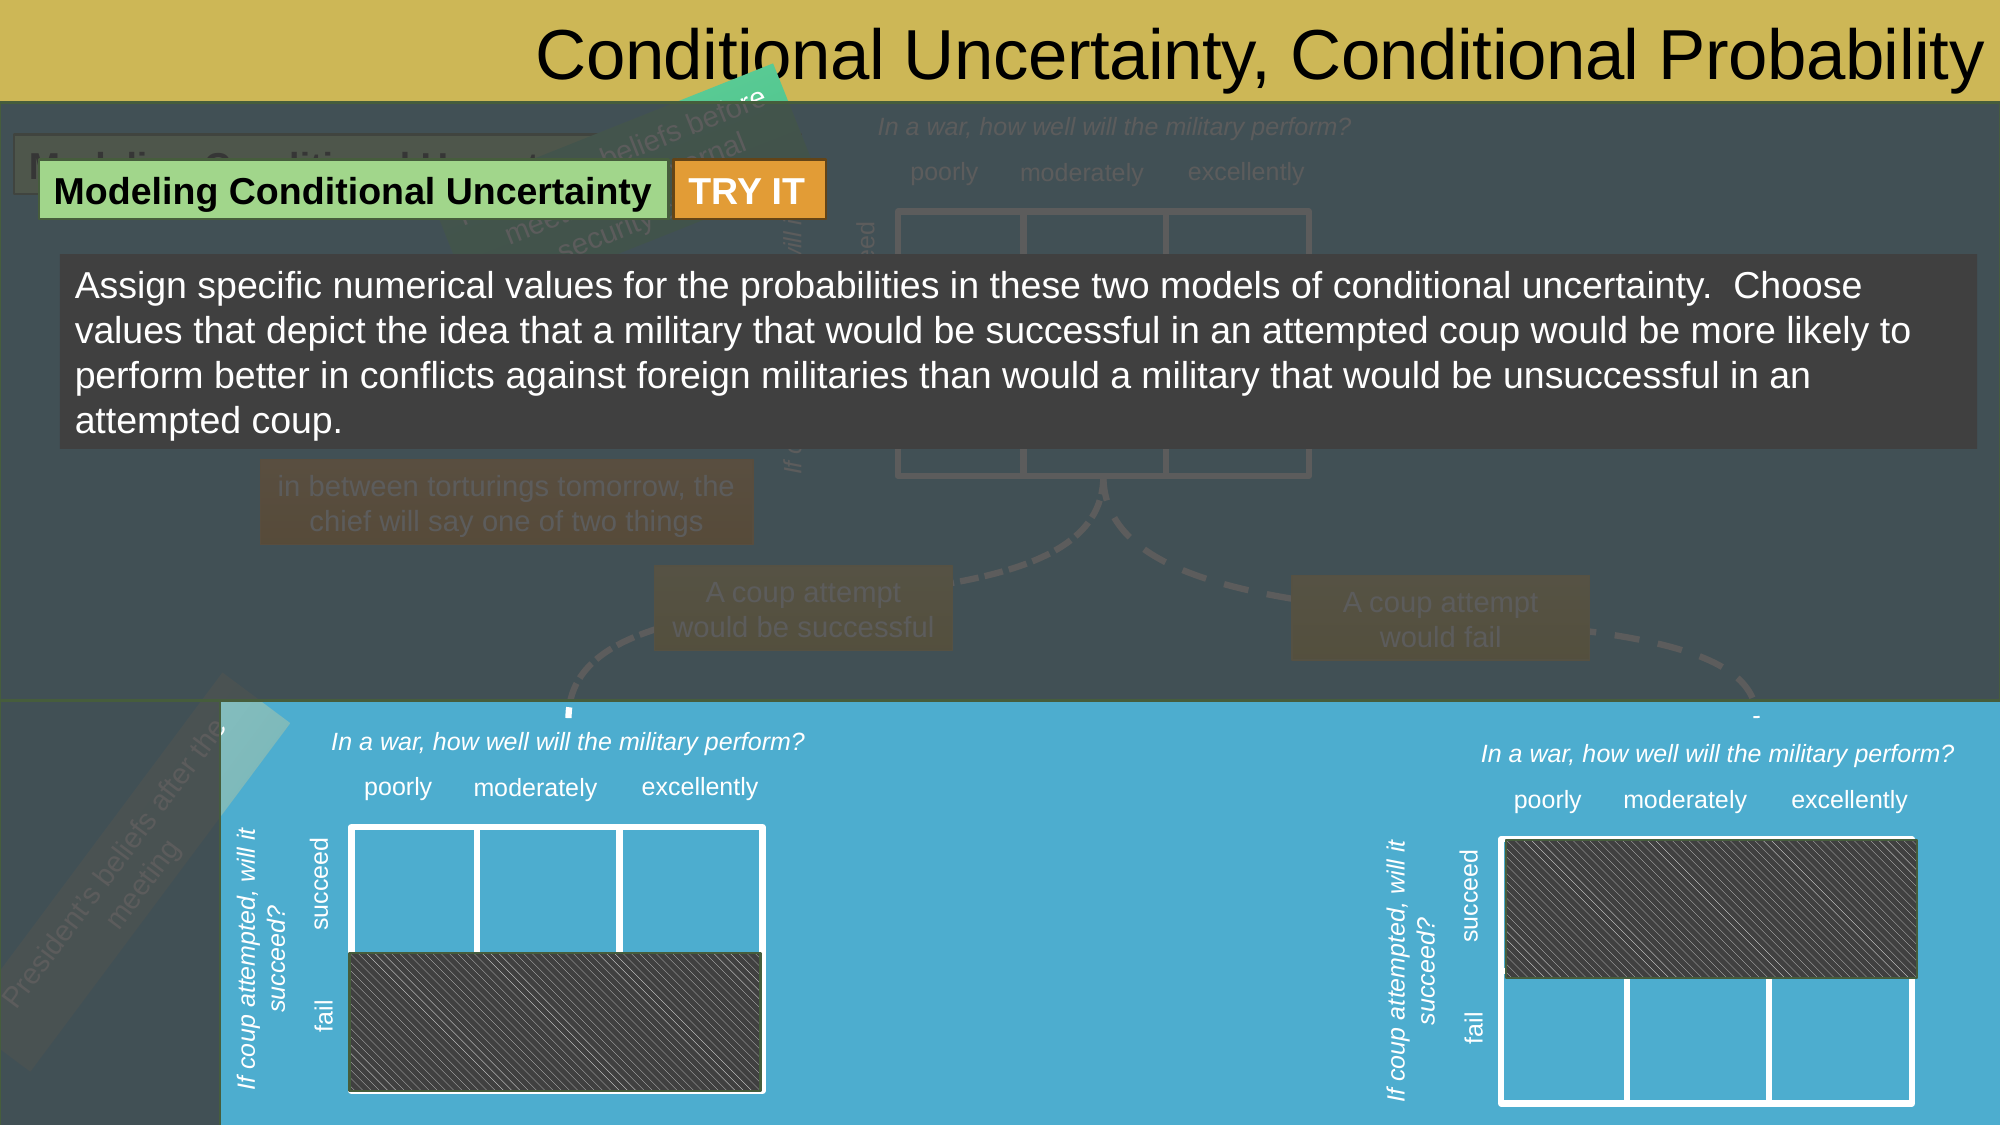

# Conditional Uncertainty, Conditional Probability

In a war, how well will the military perform?
poorly
excellently
moderately

succeed
If coup attempted, will it succeed?
fail
President’s beliefs before meeting the internal security chief
Modeling Conditional Uncertainty
TRY IT
Modeling Conditional Uncertainty
TRY IT
Assign specific numerical values for the probabilities in these two models of conditional uncertainty.  Choose values that depict the idea that a military that would be successful in an attempted coup would be more likely to perform better in conflicts against foreign militaries than would a military that would be unsuccessful in an attempted coup.
in between torturings tomorrow, the chief will say one of two things
A coup attempt would be successful
A coup attempt would fail

In a war, how well will the military perform?
poorly
excellently
moderately

succeed
If coup attempted, will it succeed?
fail
In a war, how well will the military perform?
poorly
excellently
moderately

succeed
If coup attempted, will it succeed?
fail

President’s beliefs after the meeting